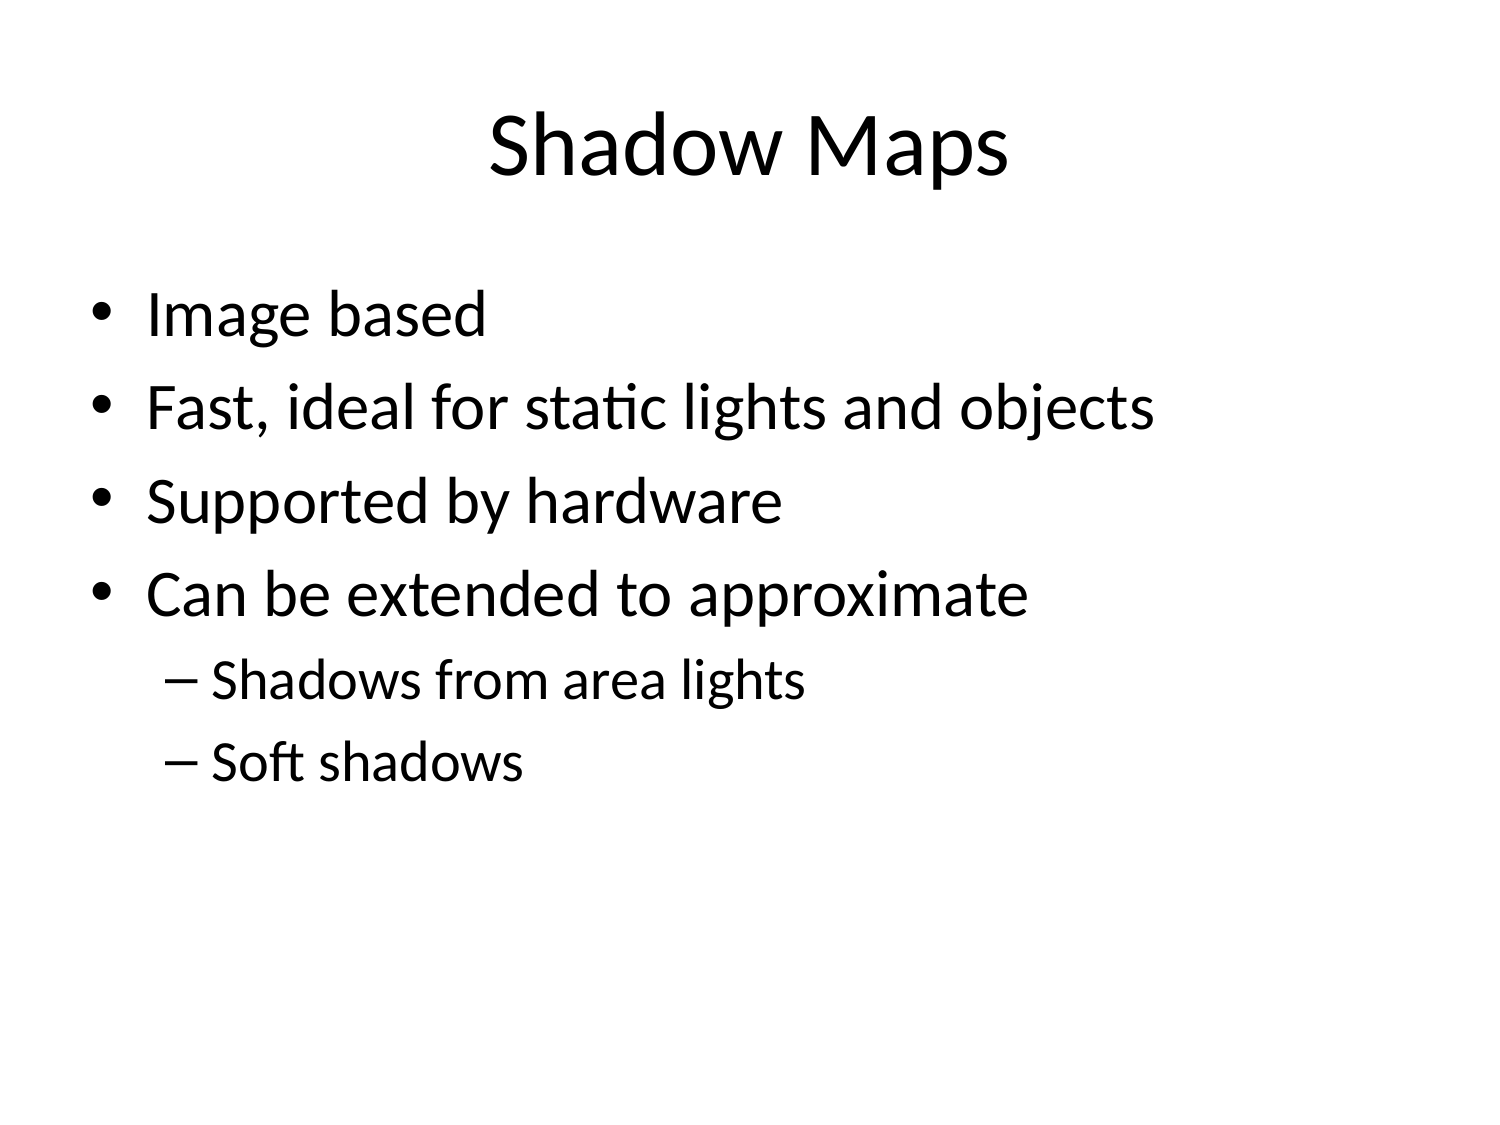

# Shadow Maps
Image based
Fast, ideal for static lights and objects
Supported by hardware
Can be extended to approximate
Shadows from area lights
Soft shadows